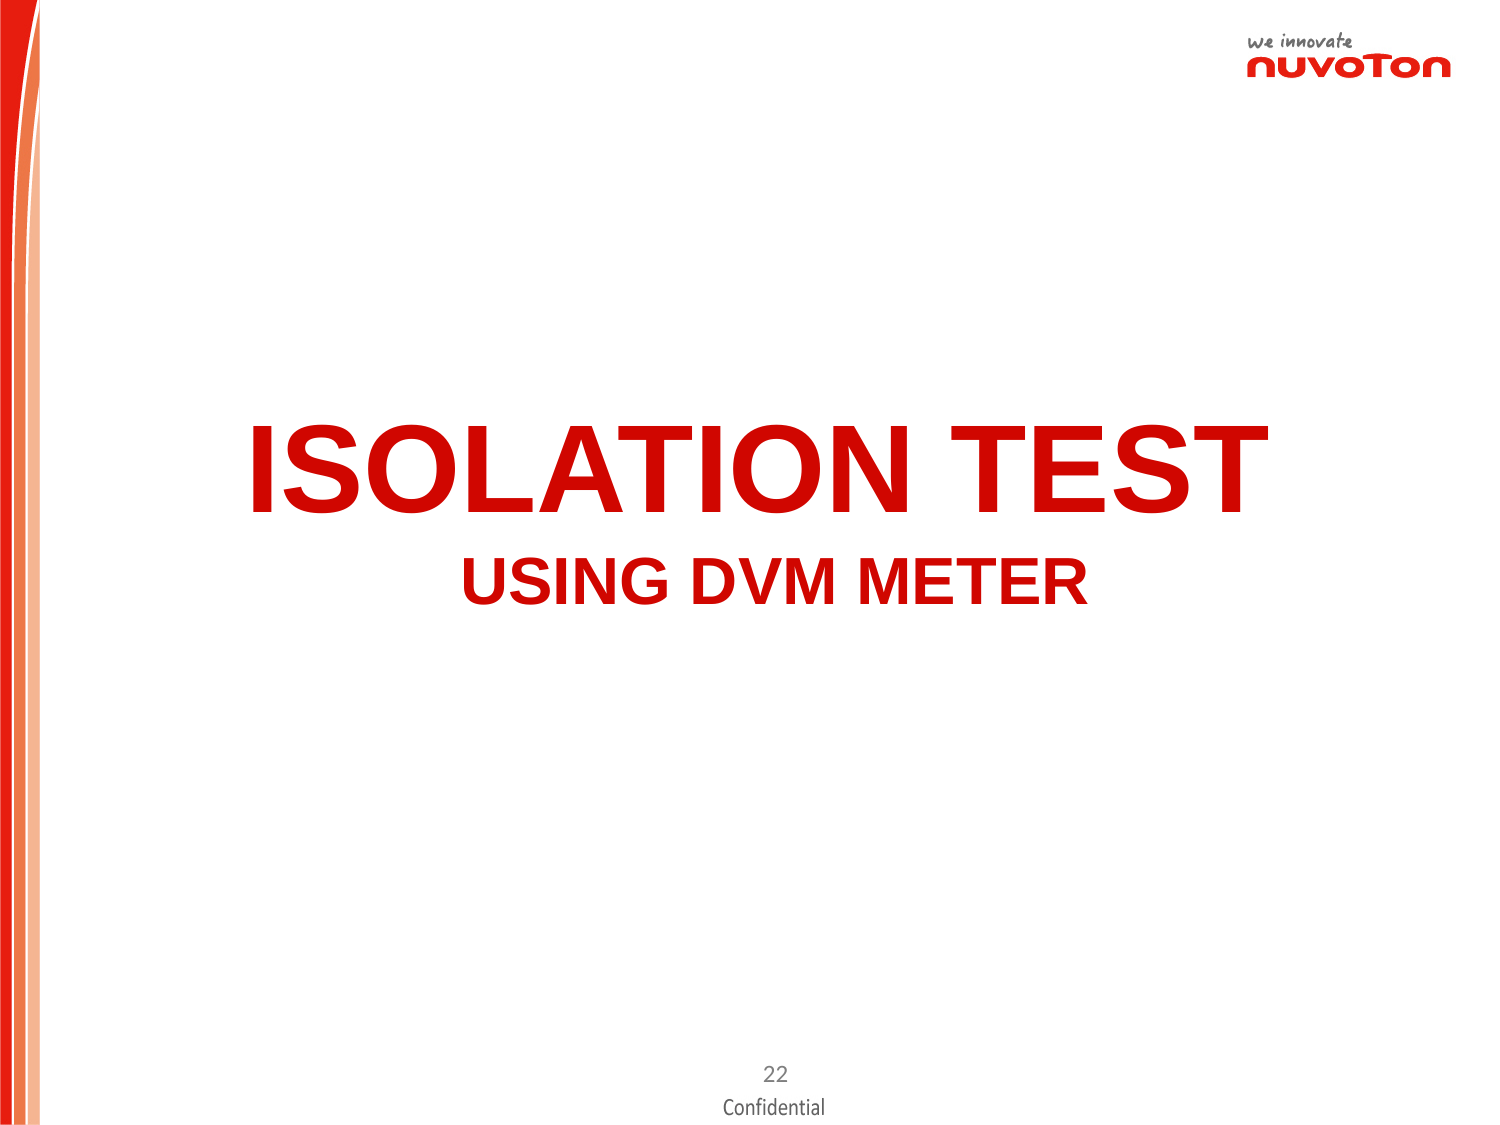

# ISOLATION TEST USING DVM METER
22